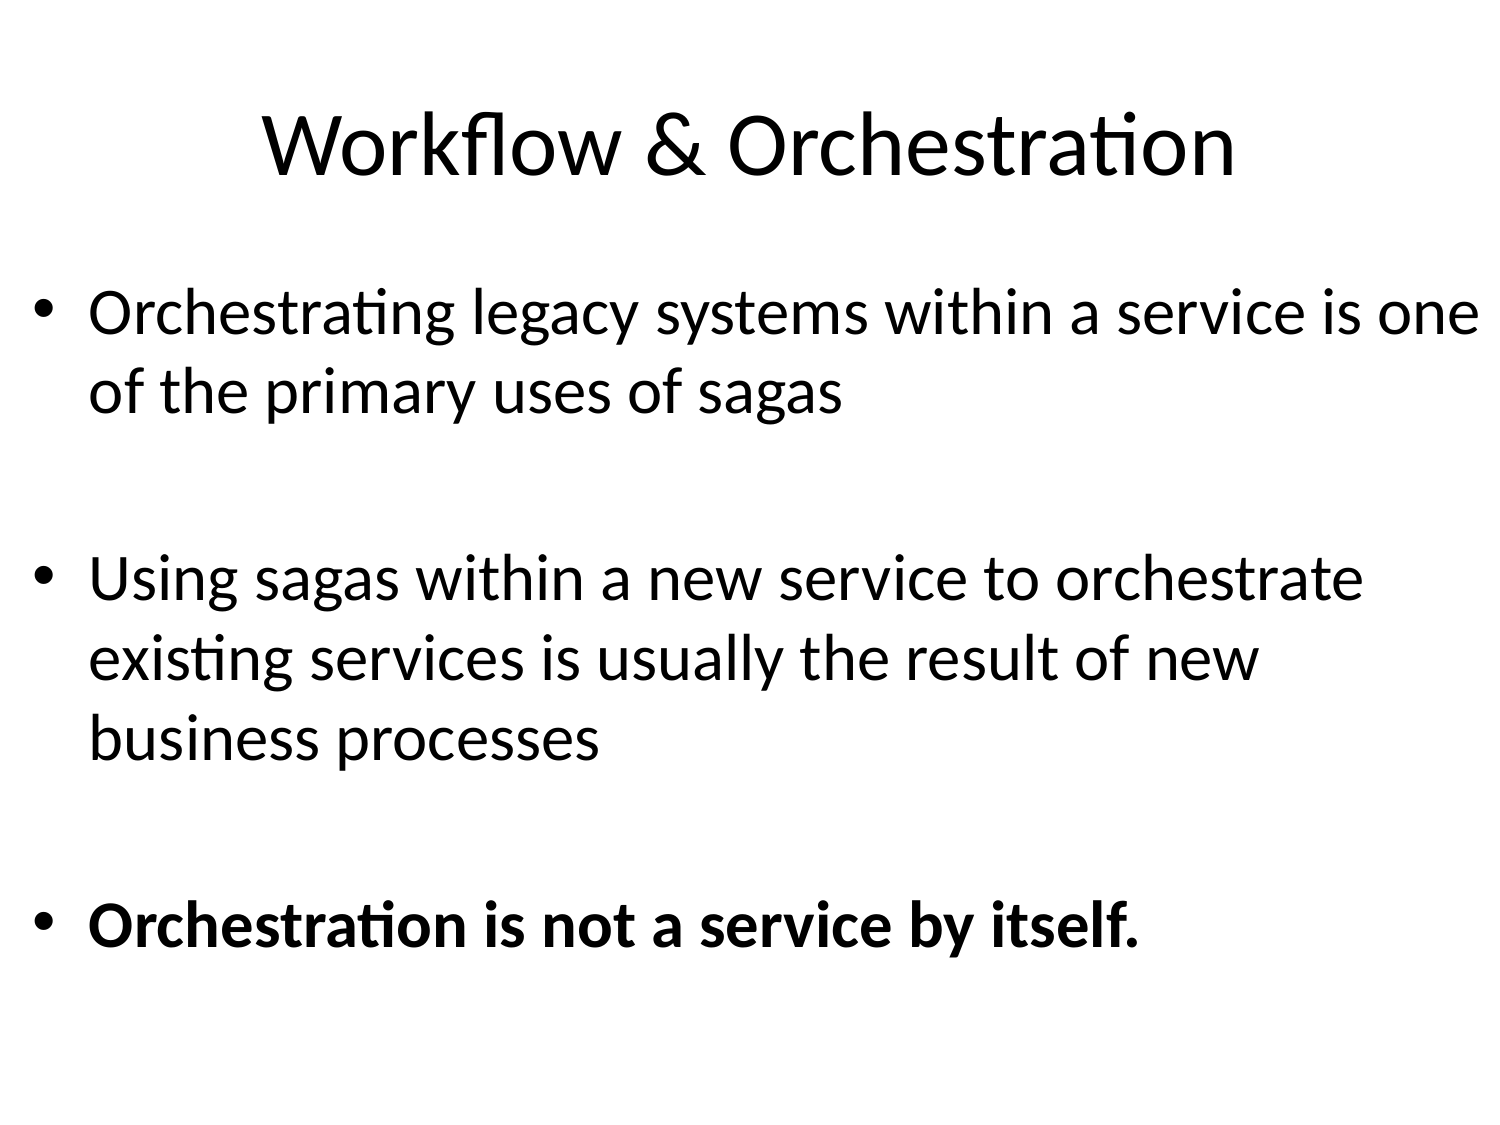

# Workflow & Orchestration
Orchestrating legacy systems within a service is one of the primary uses of sagas

Using sagas within a new service to orchestrate existing services is usually the result of new business processes

Orchestration is not a service by itself.